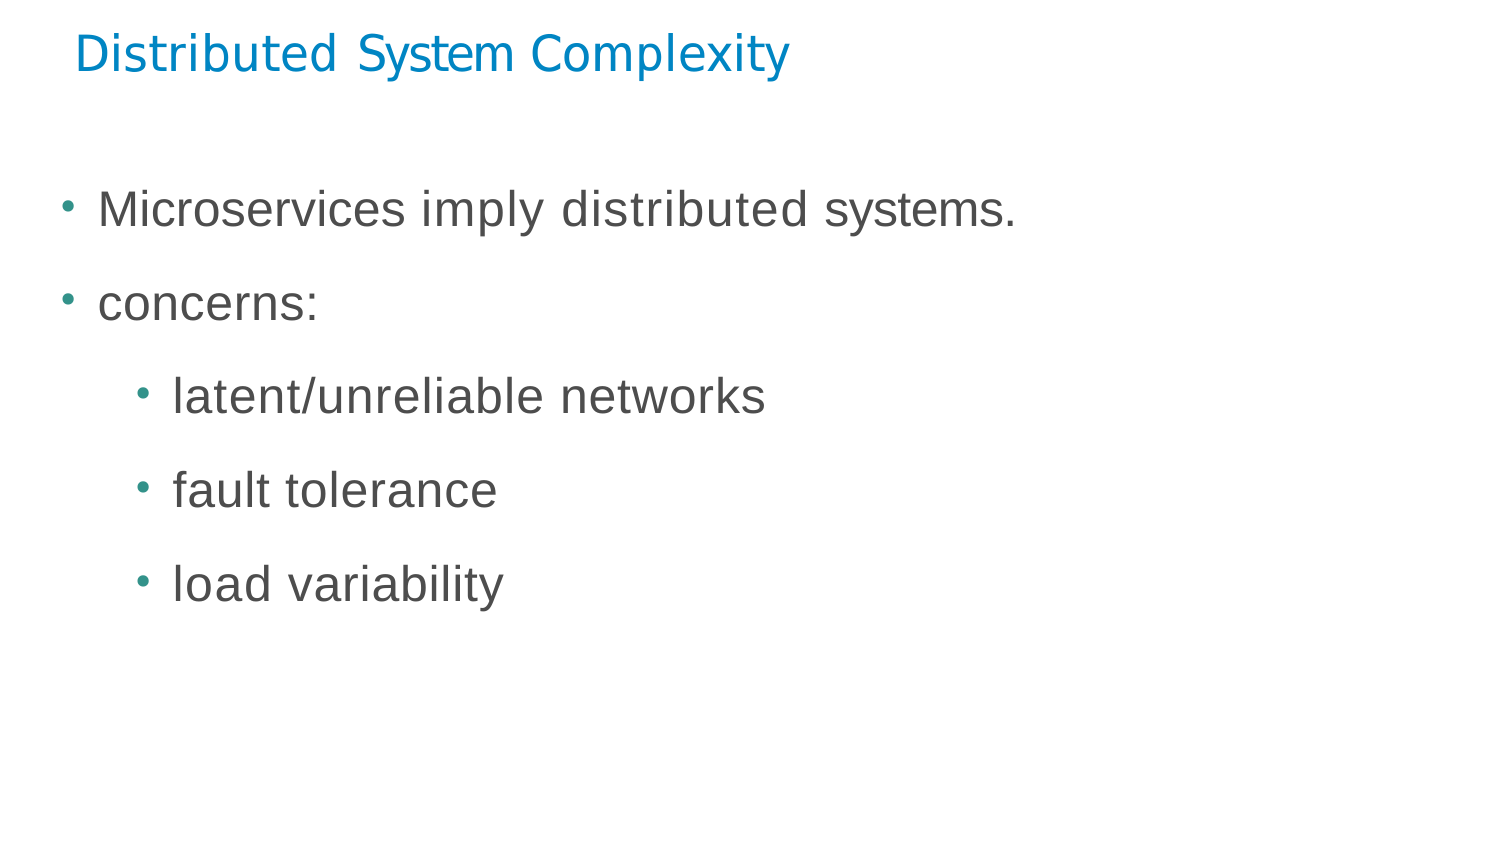

# Distributed System Complexity
Microservices imply distributed systems.
concerns:
latent/unreliable networks
fault tolerance
load variability